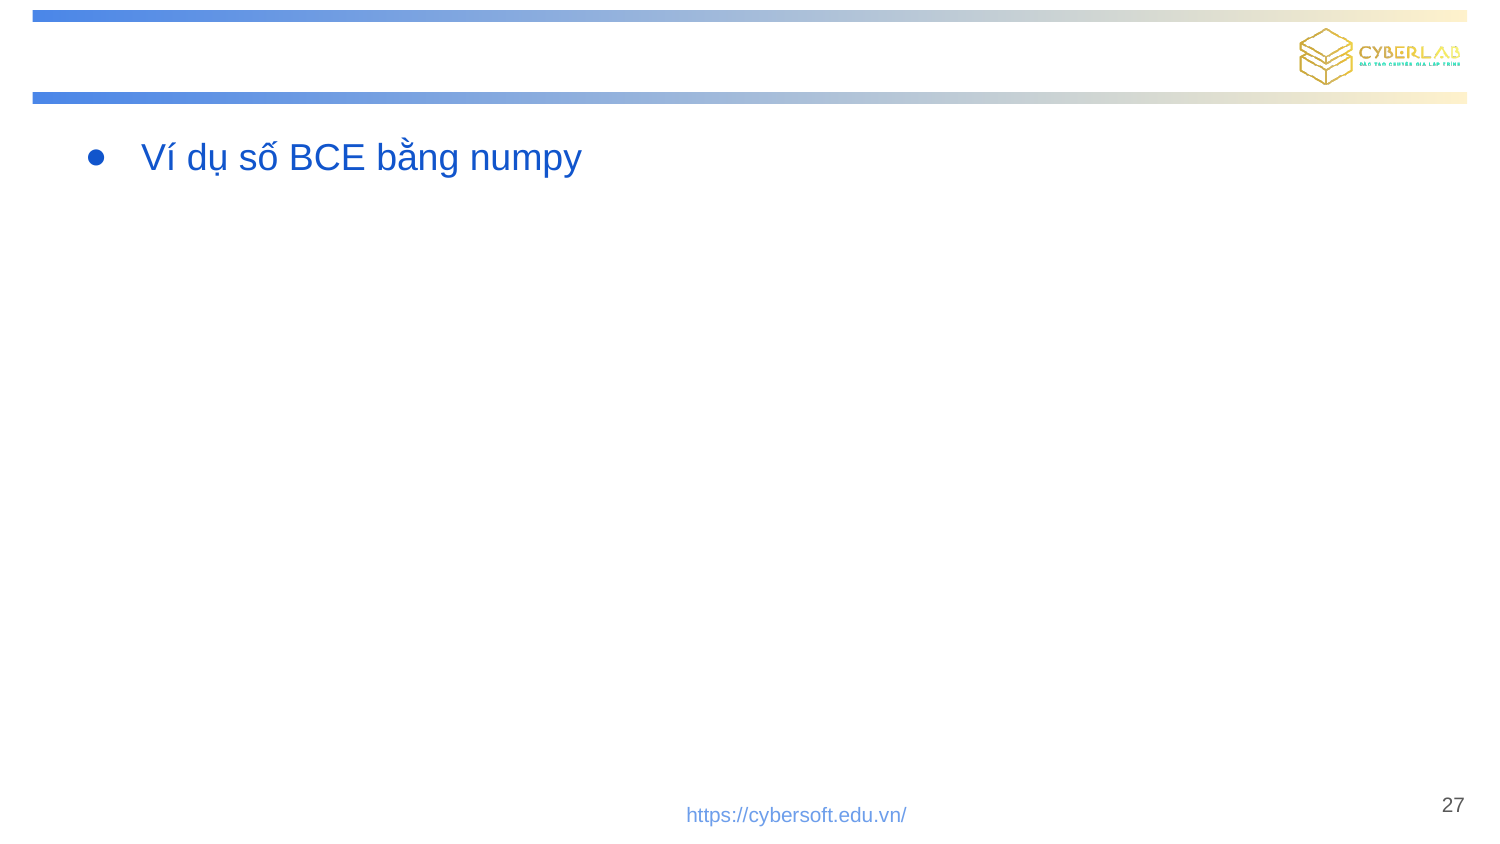

#
Ví dụ số BCE bằng numpy
27